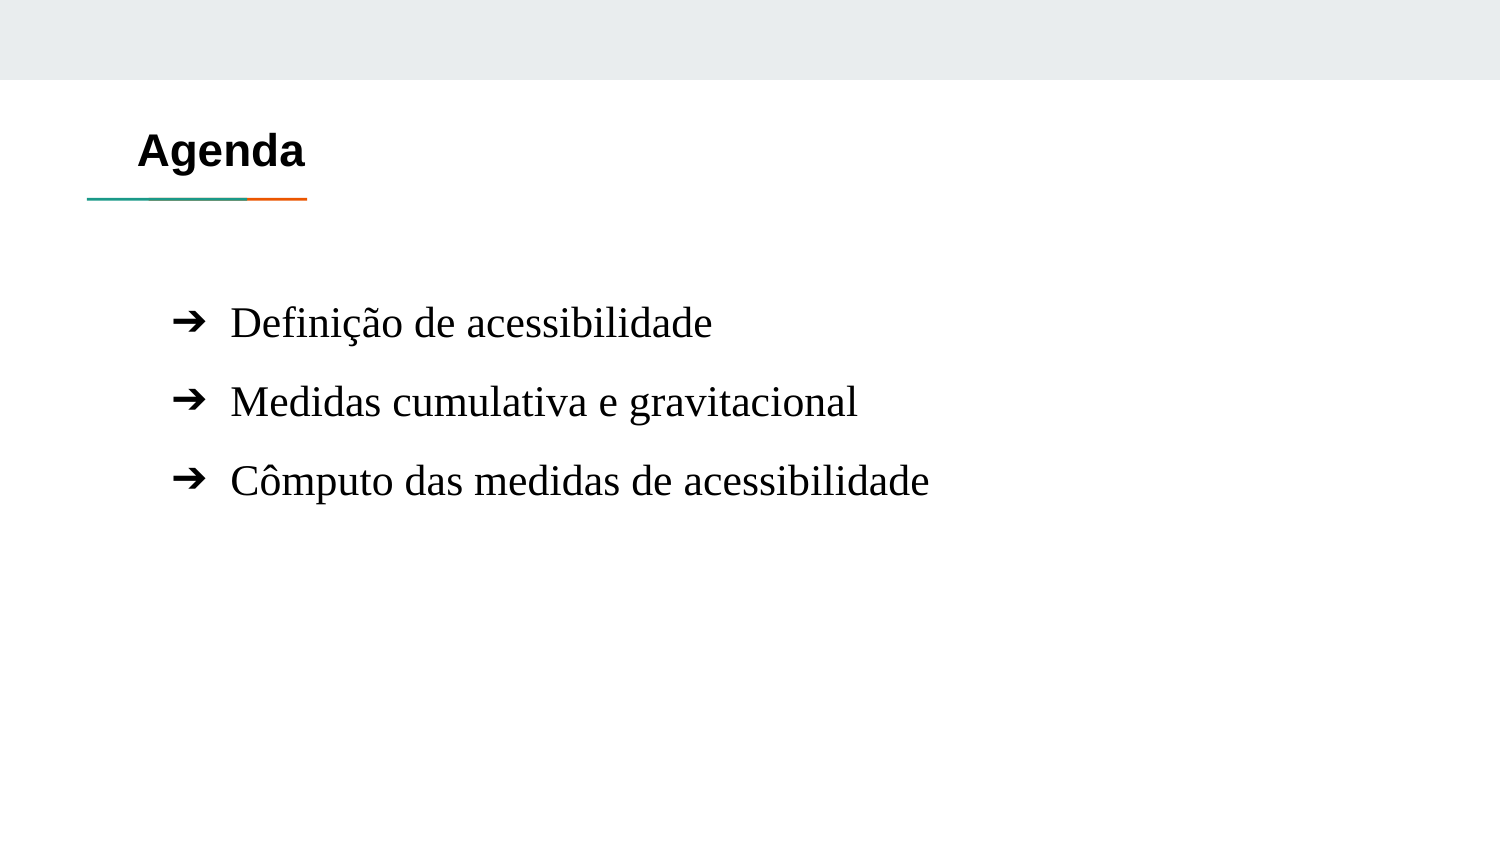

Agenda
Definição de acessibilidade
Medidas cumulativa e gravitacional
Cômputo das medidas de acessibilidade